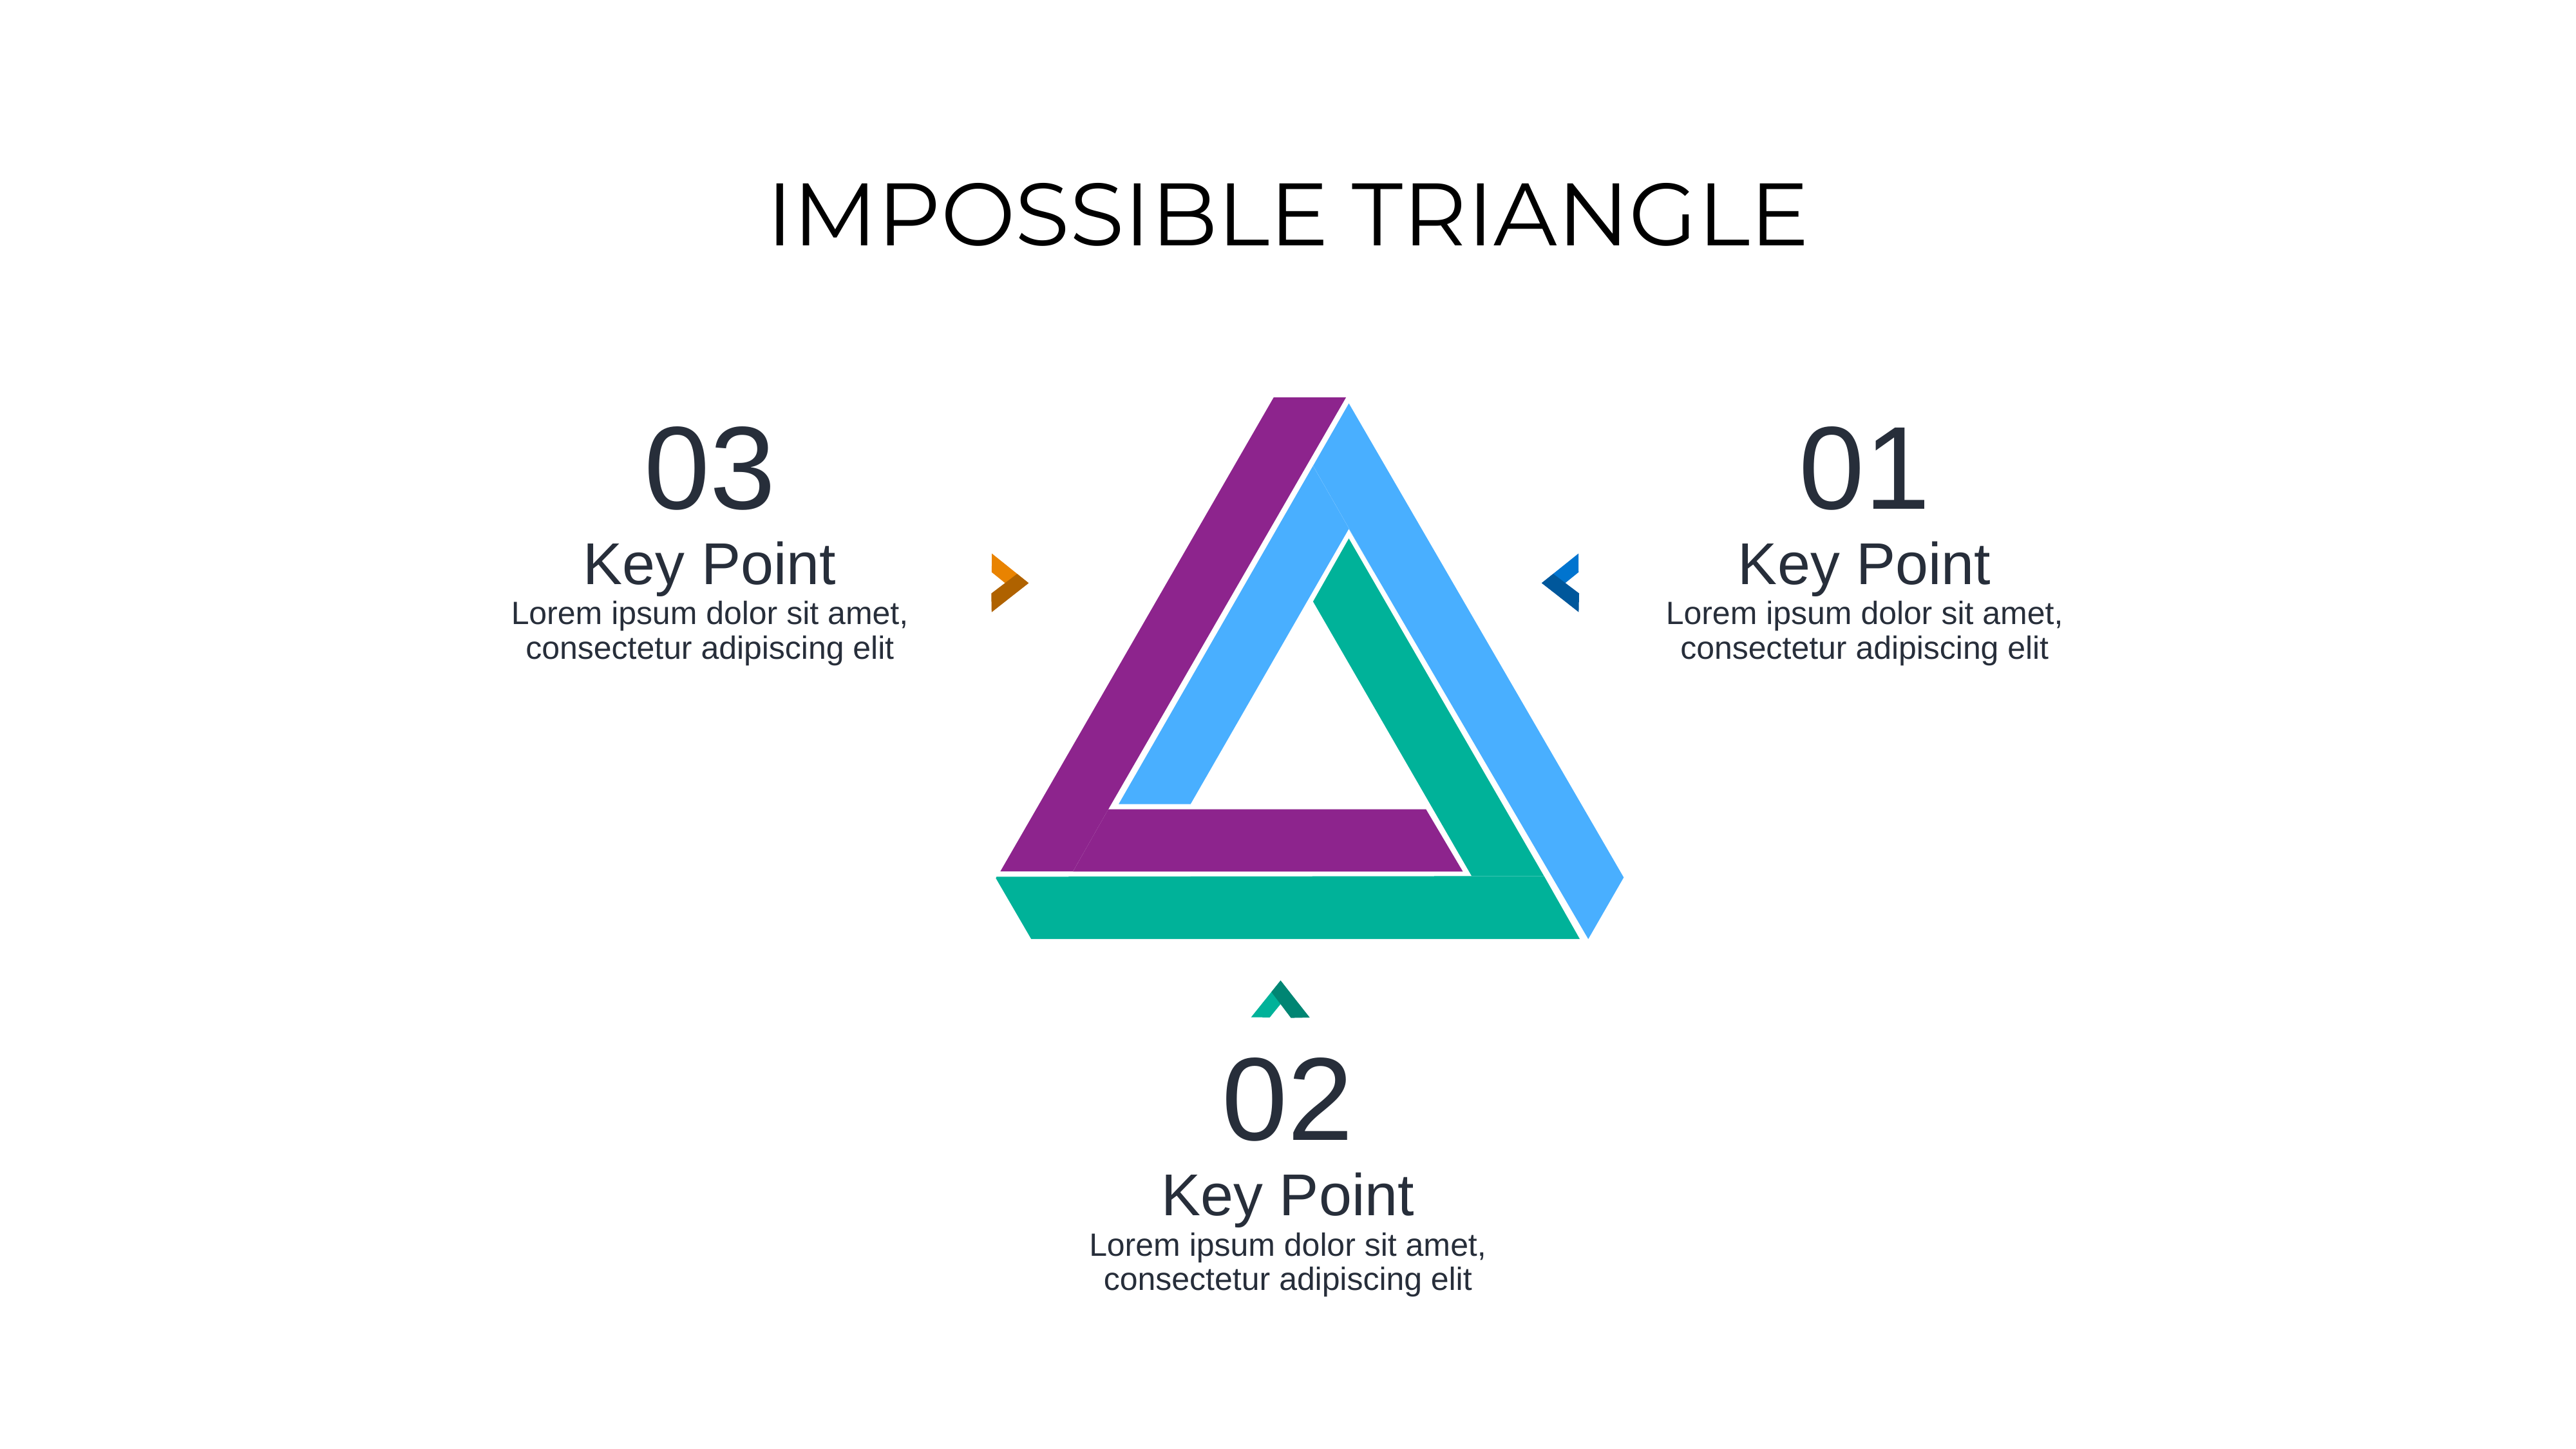

# IMPOSSIBLE TRIANGLE

03
Key Point
Lorem ipsum dolor sit amet, consectetur adipiscing elit

01
Key Point
Lorem ipsum dolor sit amet, consectetur adipiscing elit

02
Key Point
Lorem ipsum dolor sit amet, consectetur adipiscing elit